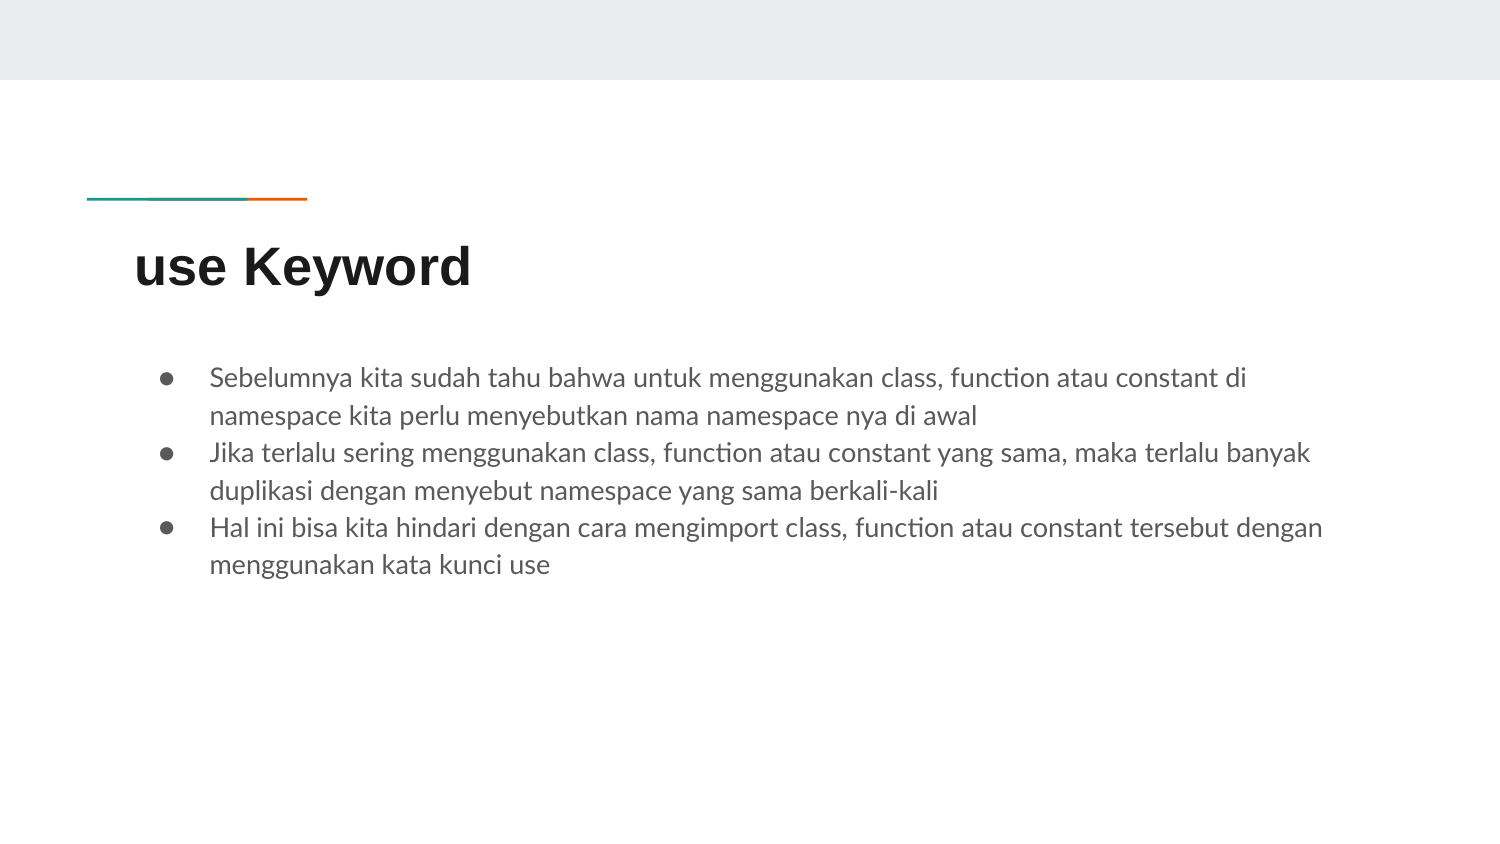

# use Keyword
Sebelumnya kita sudah tahu bahwa untuk menggunakan class, function atau constant di namespace kita perlu menyebutkan nama namespace nya di awal
Jika terlalu sering menggunakan class, function atau constant yang sama, maka terlalu banyak duplikasi dengan menyebut namespace yang sama berkali-kali
Hal ini bisa kita hindari dengan cara mengimport class, function atau constant tersebut dengan menggunakan kata kunci use